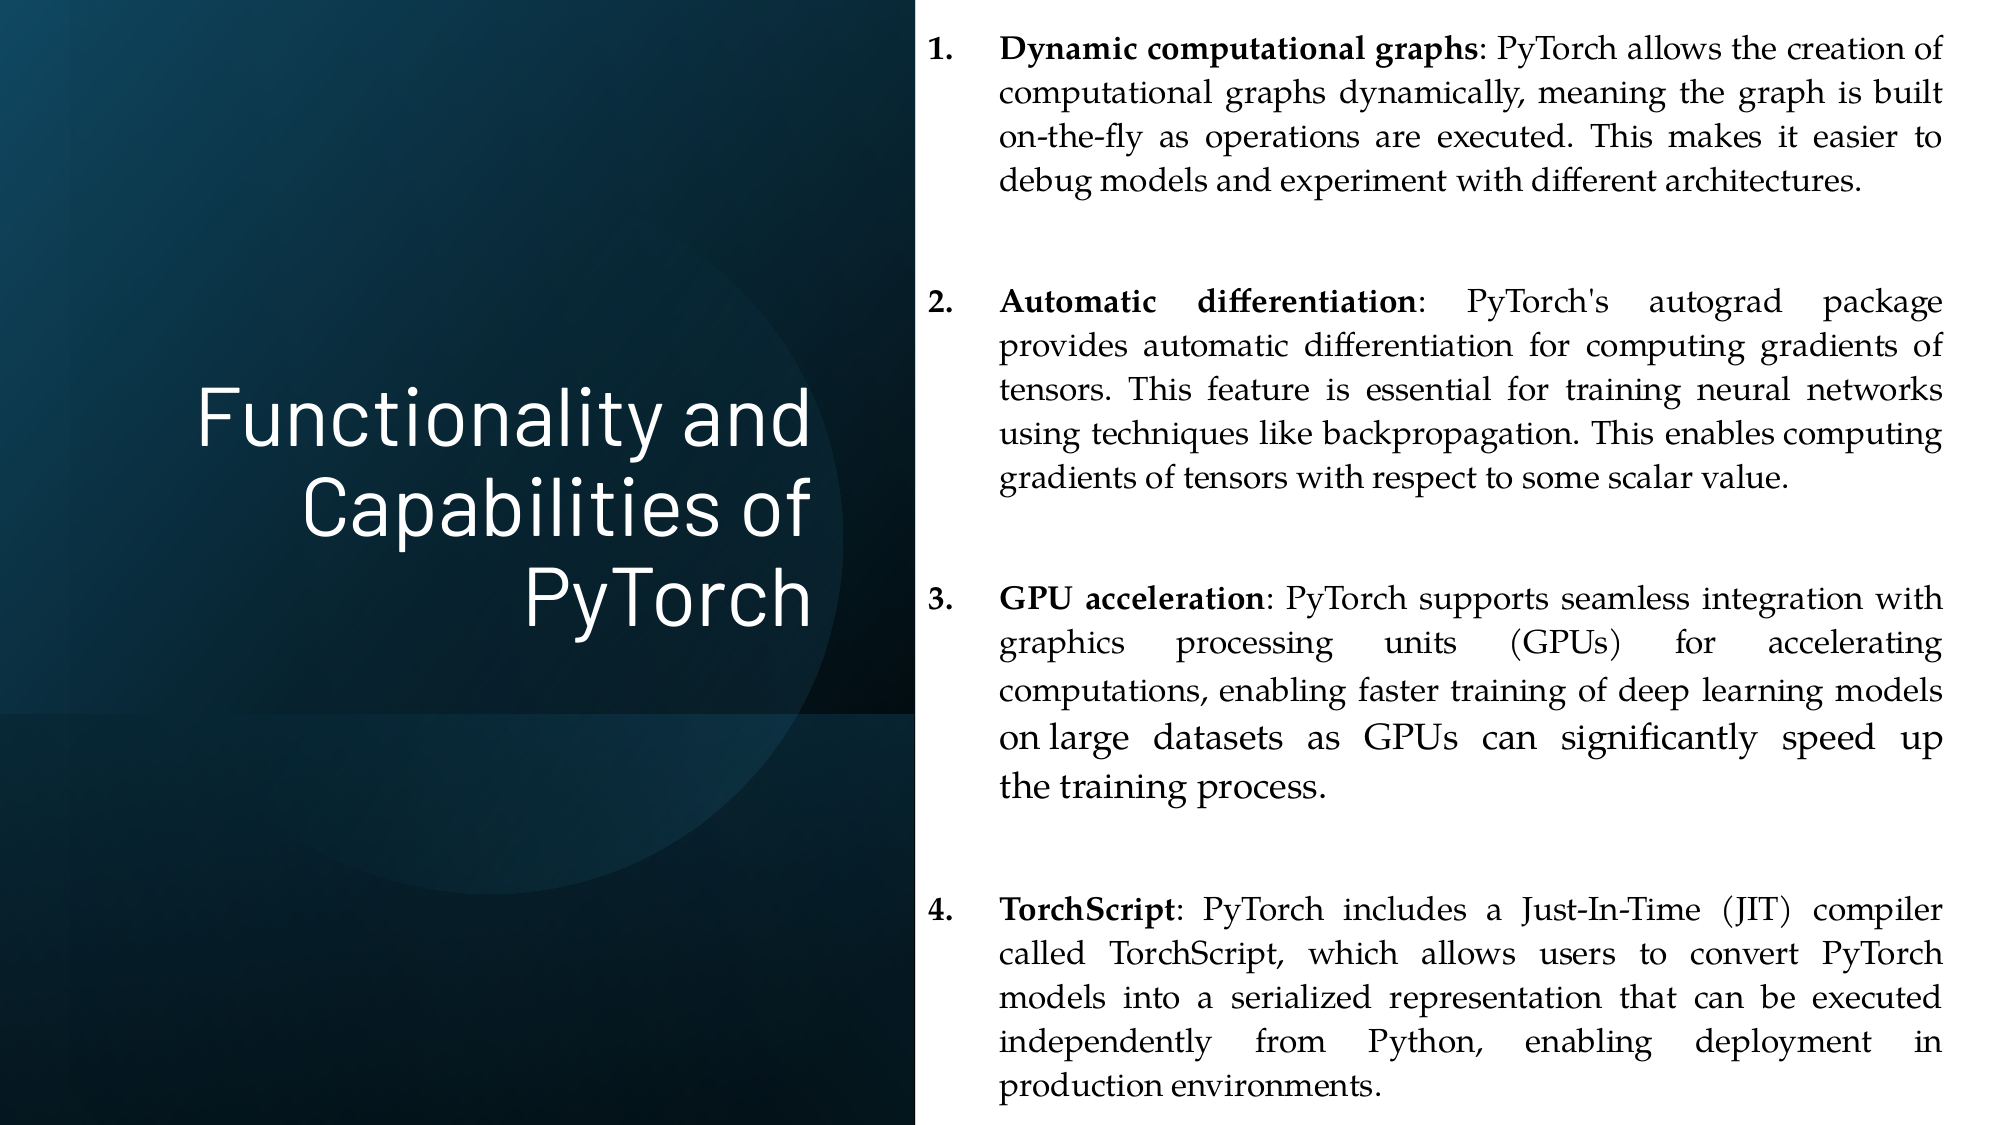

Dynamic computational graphs: PyTorch allows the creation of computational graphs dynamically, meaning the graph is built on-the-fly as operations are executed. This makes it easier to debug models and experiment with different architectures.

Automatic differentiation: PyTorch's autograd package provides automatic differentiation for computing gradients of tensors. This feature is essential for training neural networks using techniques like backpropagation. This enables computing gradients of tensors with respect to some scalar value.

GPU acceleration: PyTorch supports seamless integration with graphics processing units (GPUs) for accelerating computations, enabling faster training of deep learning models on large datasets as GPUs can significantly speed up the training process.

TorchScript: PyTorch includes a Just-In-Time (JIT) compiler called TorchScript, which allows users to convert PyTorch models into a serialized representation that can be executed independently from Python, enabling deployment in production environments.

# Functionality and Capabilities of PyTorch